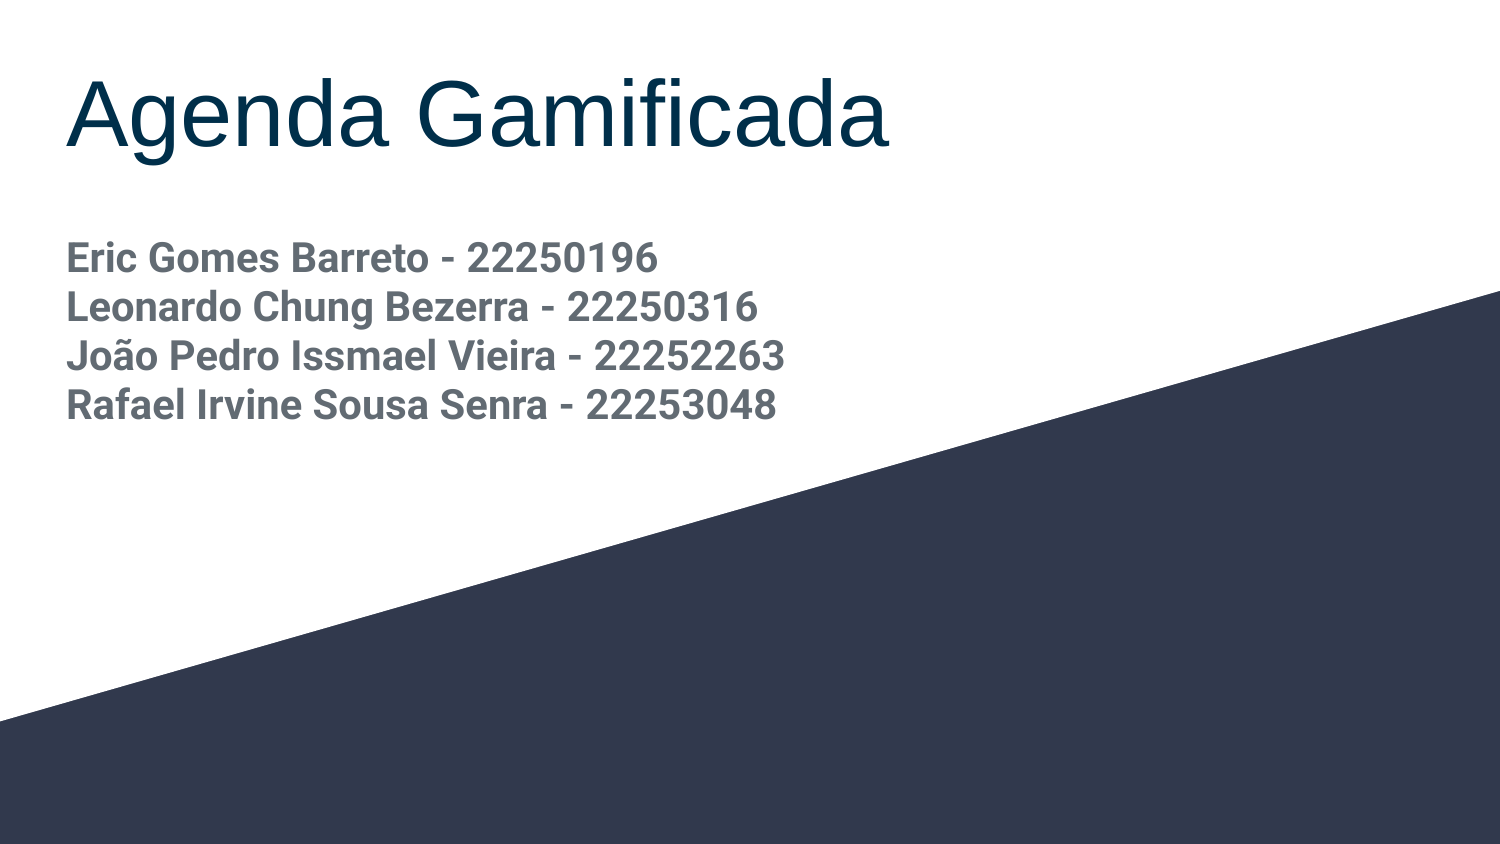

# Agenda Gamificada
Eric Gomes Barreto - 22250196
Leonardo Chung Bezerra - 22250316
João Pedro Issmael Vieira - 22252263
Rafael Irvine Sousa Senra - 22253048